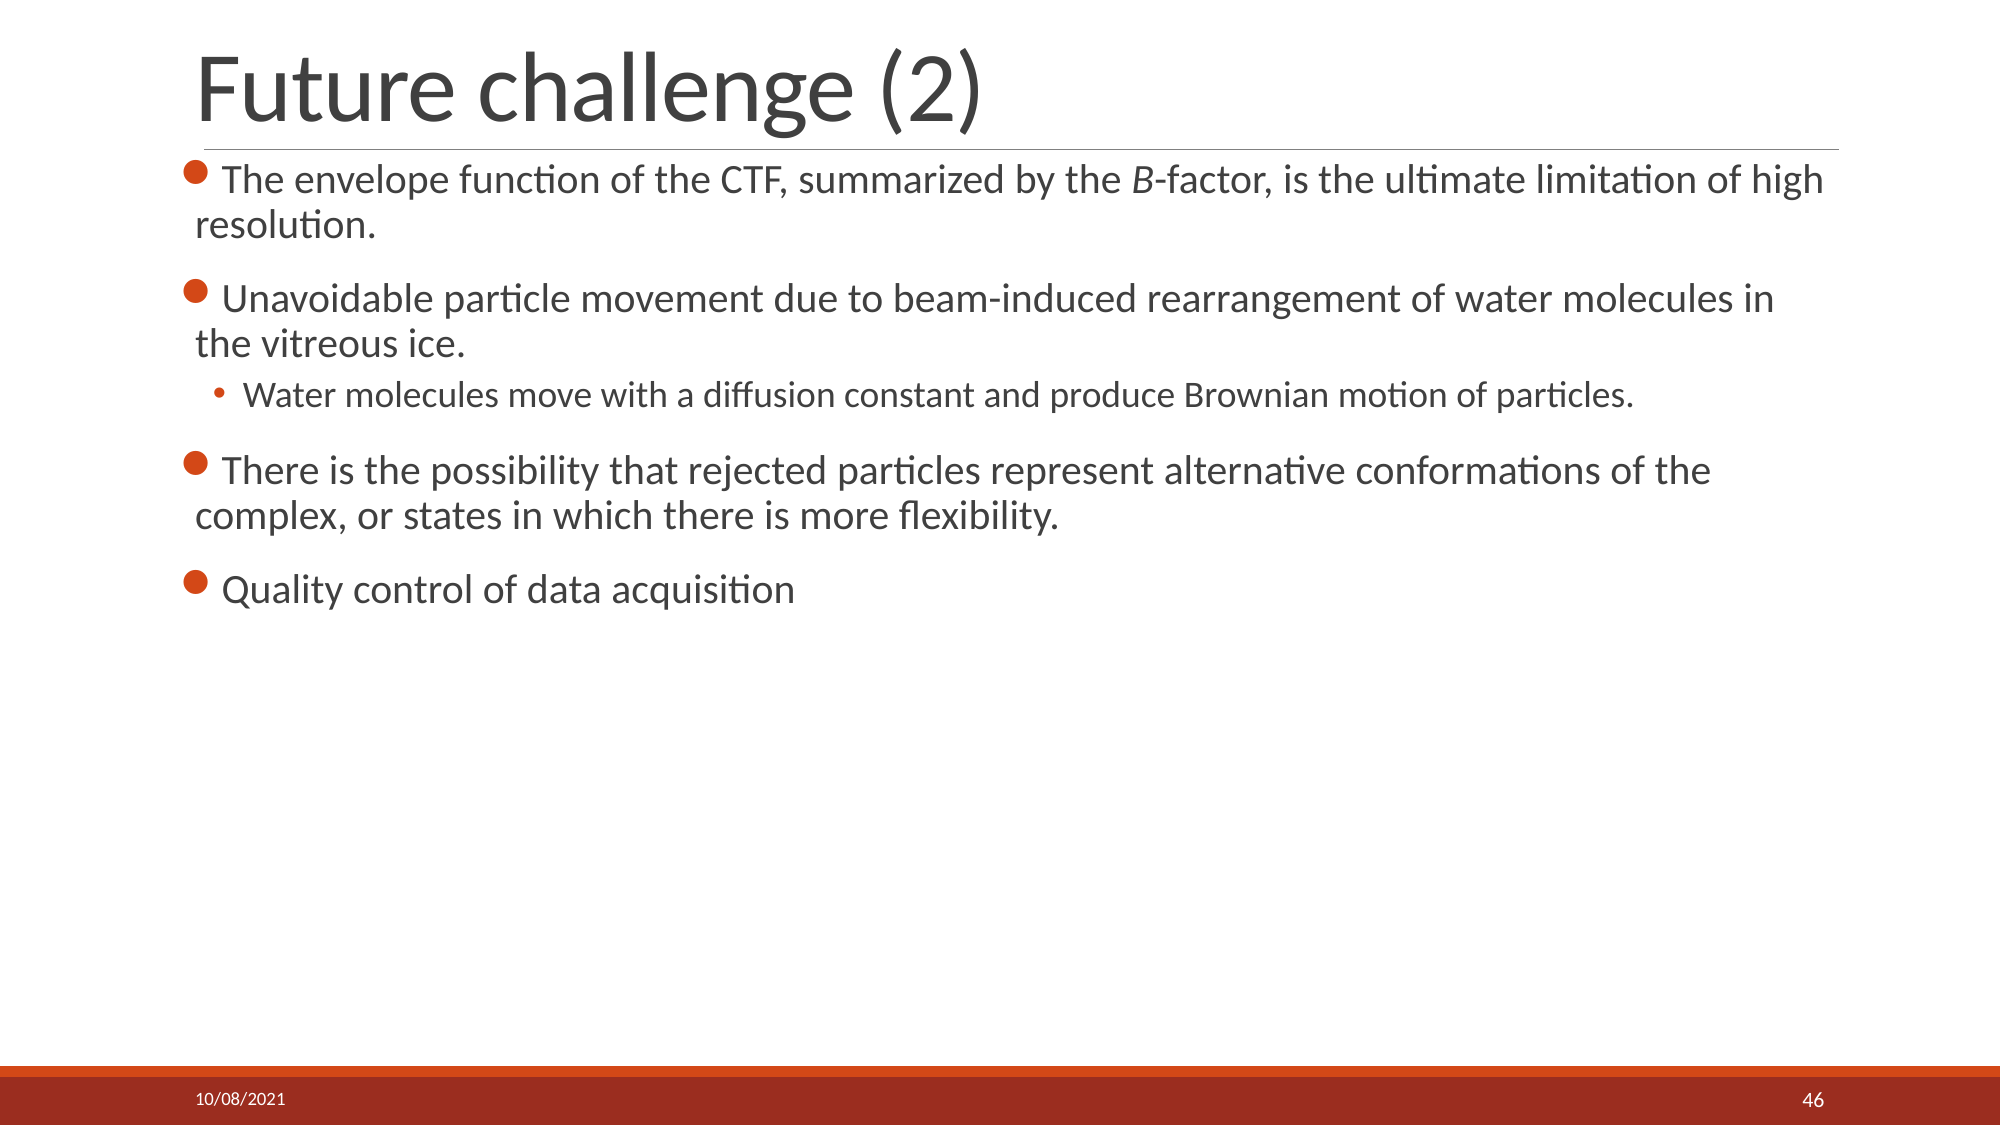

# Future challenge (2)
The envelope function of the CTF, summarized by the B-factor, is the ultimate limitation of high resolution.
Unavoidable particle movement due to beam-induced rearrangement of water molecules in the vitreous ice.
Water molecules move with a diffusion constant and produce Brownian motion of particles.
There is the possibility that rejected particles represent alternative conformations of the complex, or states in which there is more flexibility.
Quality control of data acquisition

10/08/2021
46